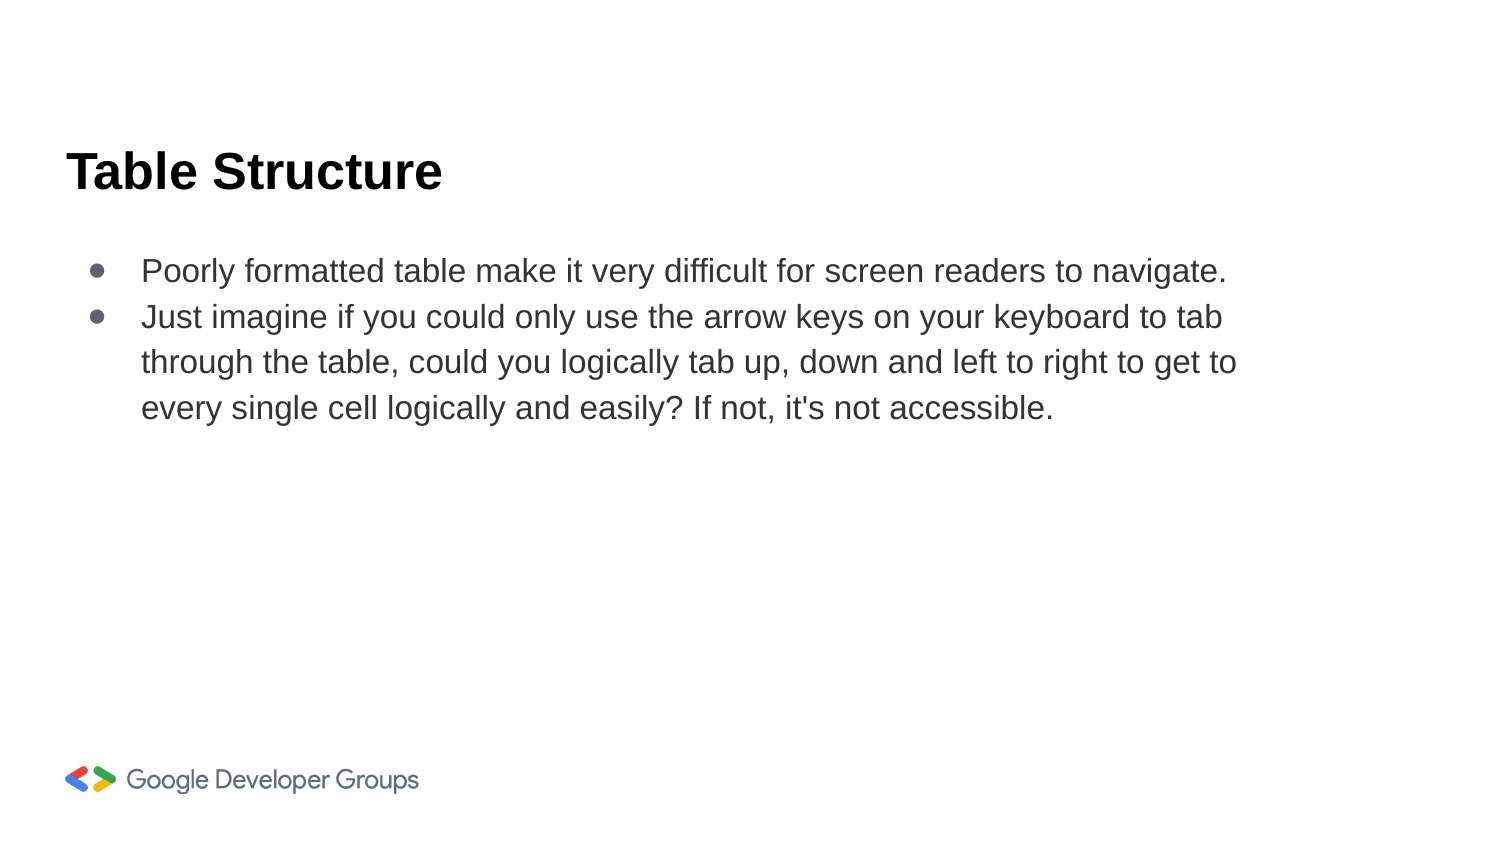

# Table Structure
Poorly formatted table make it very difficult for screen readers to navigate.
Just imagine if you could only use the arrow keys on your keyboard to tab through the table, could you logically tab up, down and left to right to get to every single cell logically and easily? If not, it's not accessible.